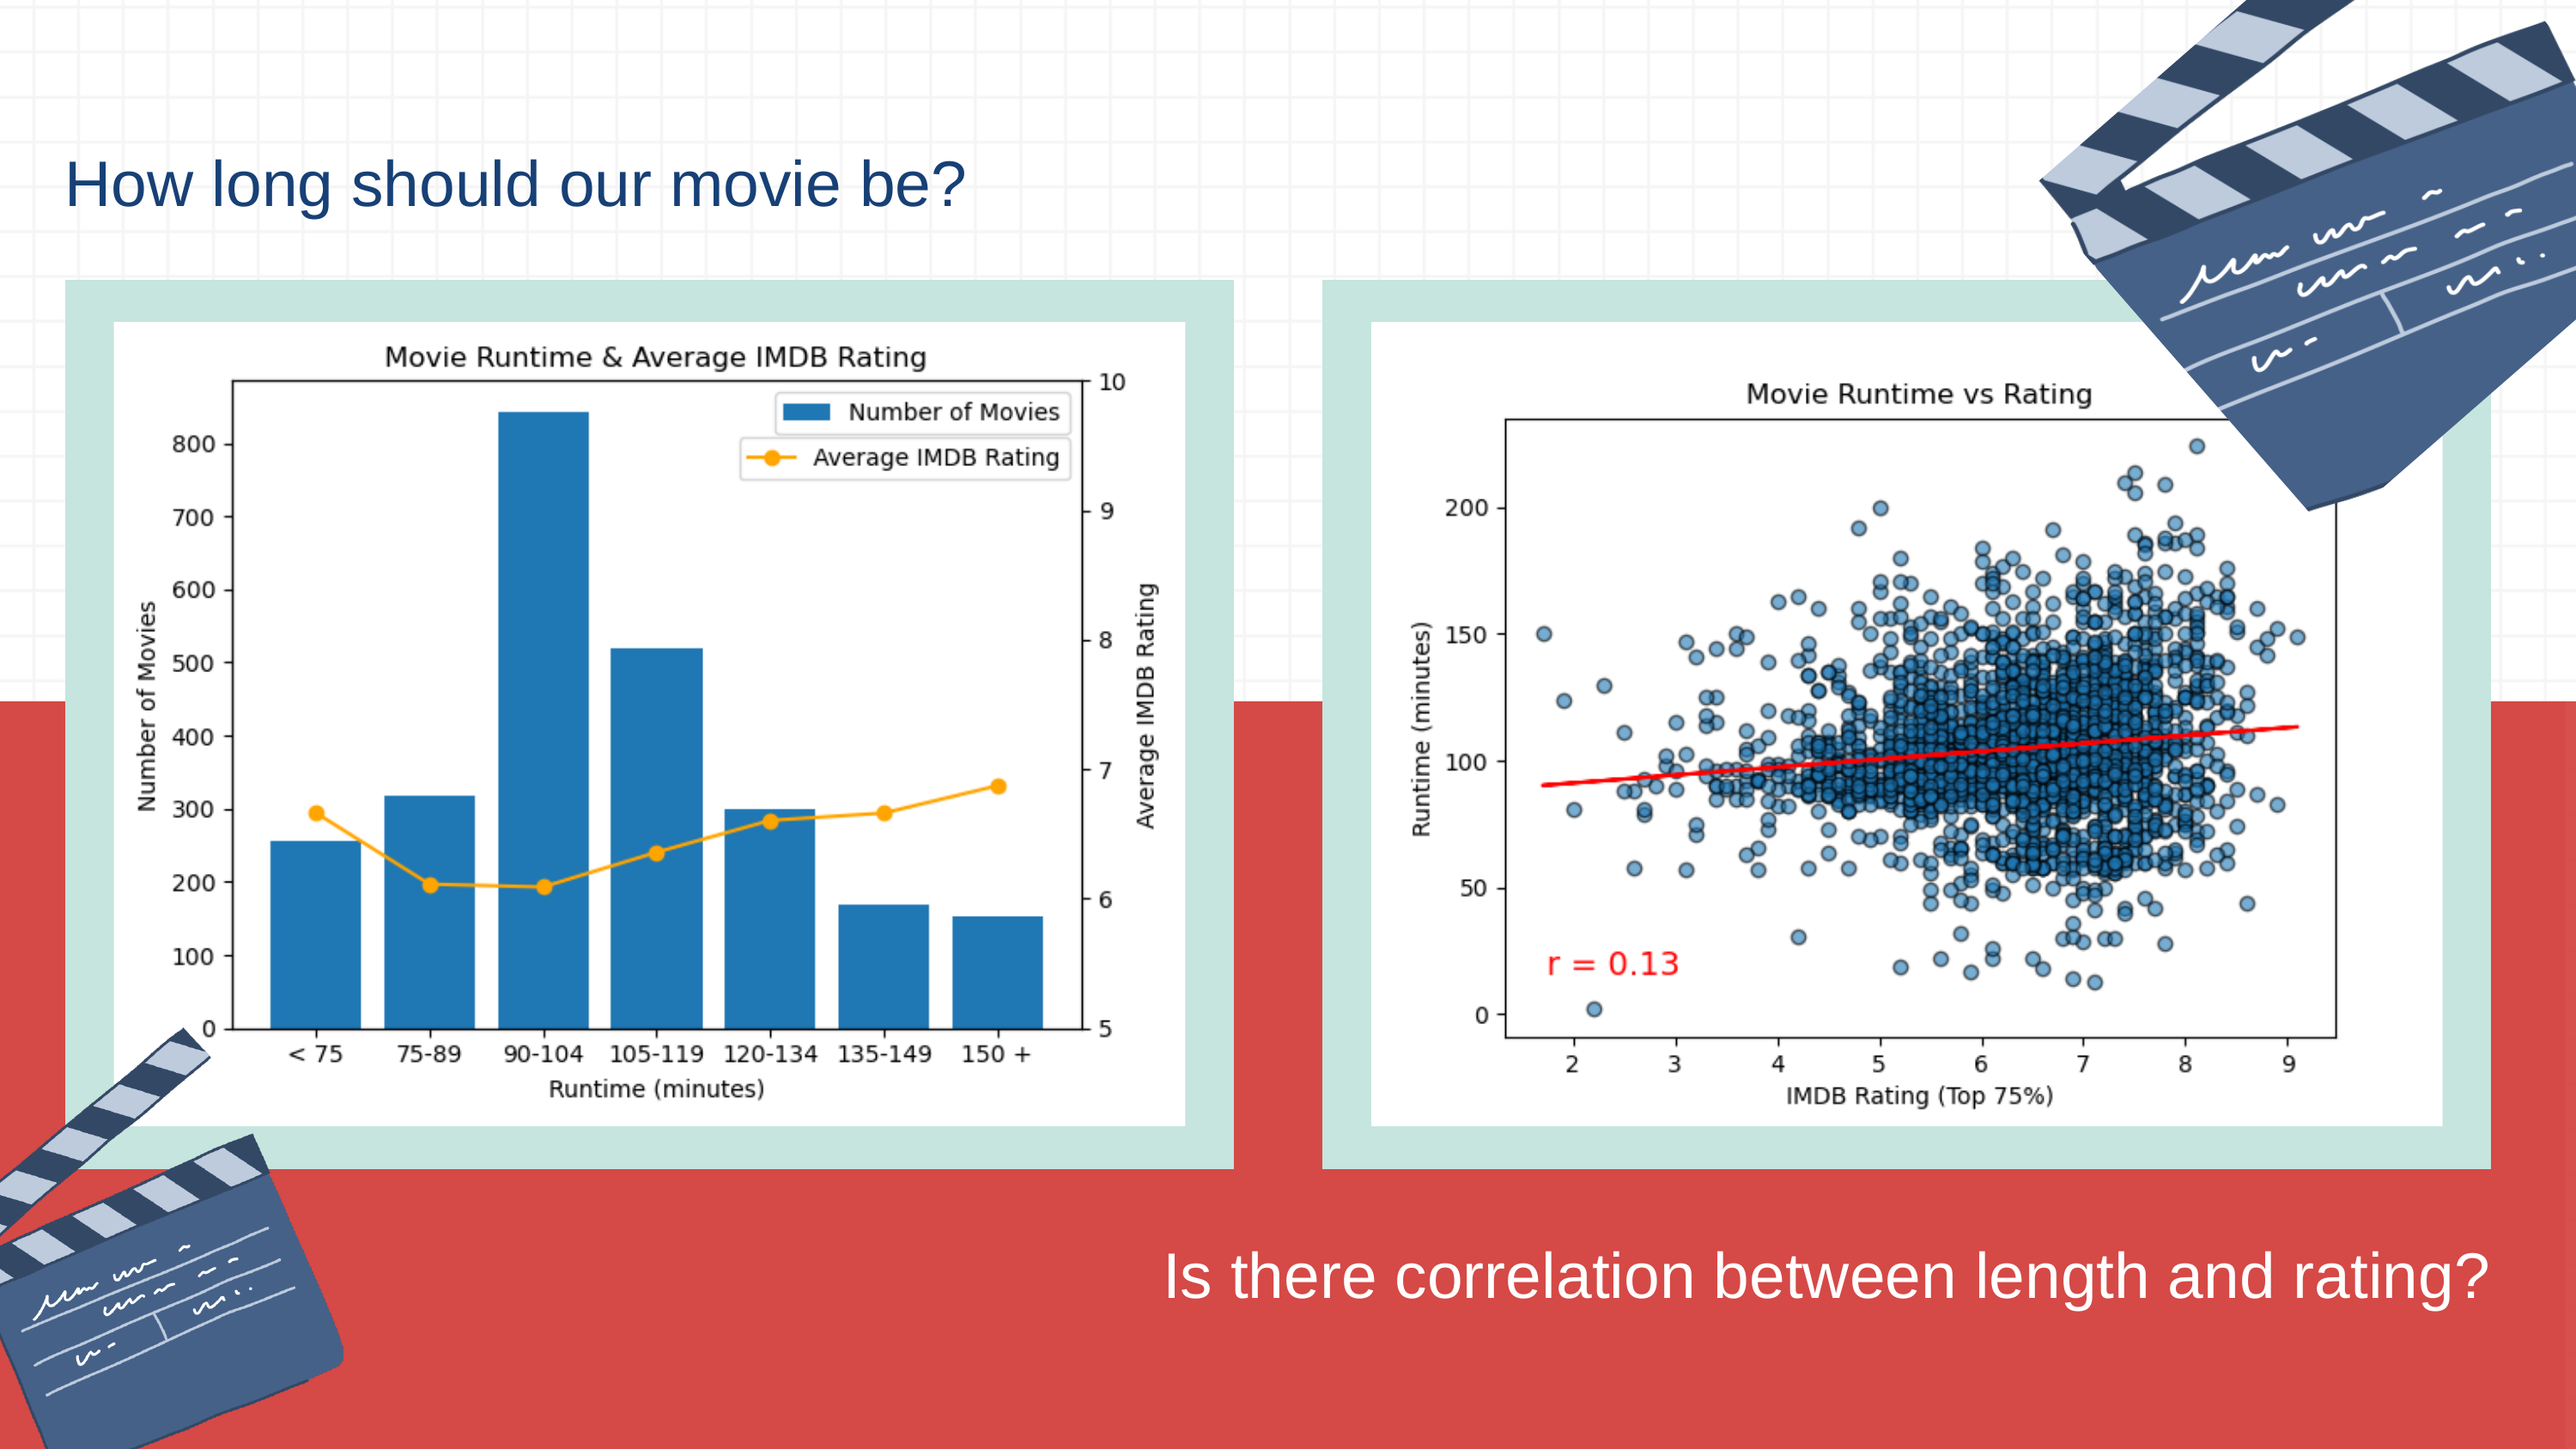

How long should our movie be?

Is there correlation between length and rating?